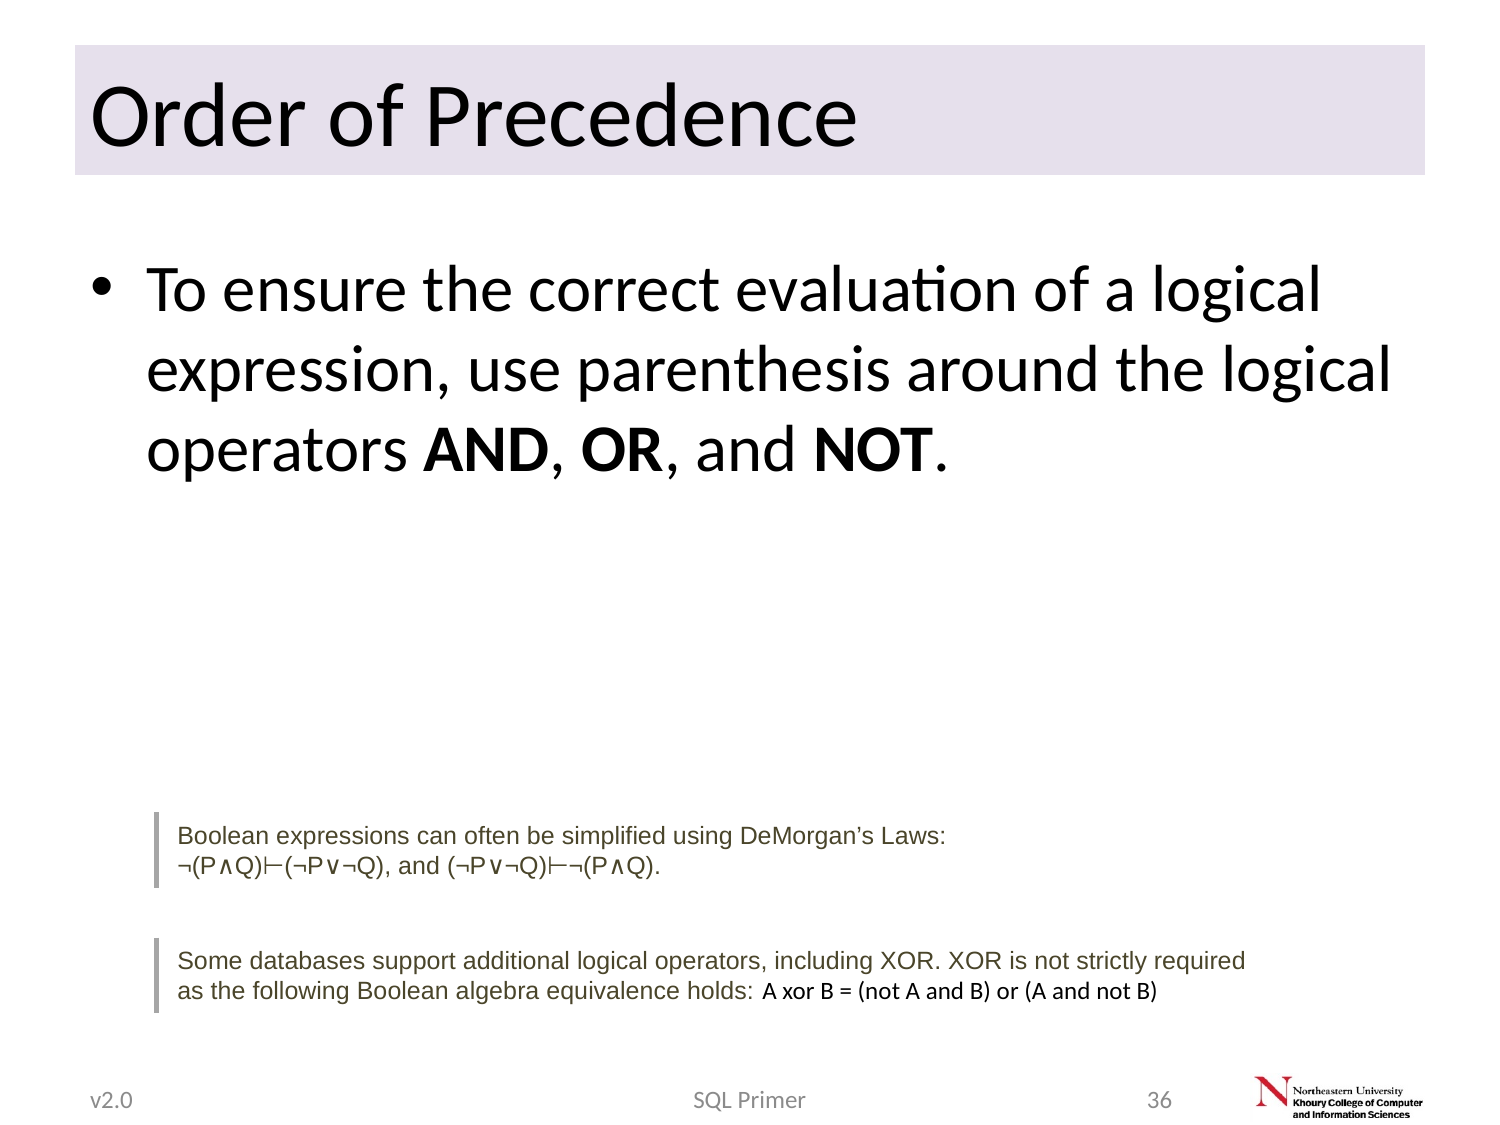

# Order of Precedence
To ensure the correct evaluation of a logical expression, use parenthesis around the logical operators AND, OR, and NOT.
Boolean expressions can often be simplified using DeMorgan’s Laws:
¬(P∧Q)⊢(¬P∨¬Q), and (¬P∨¬Q)⊢¬(P∧Q).
Some databases support additional logical operators, including XOR. XOR is not strictly required as the following Boolean algebra equivalence holds: A xor B = (not A and B) or (A and not B)
v2.0
SQL Primer
36